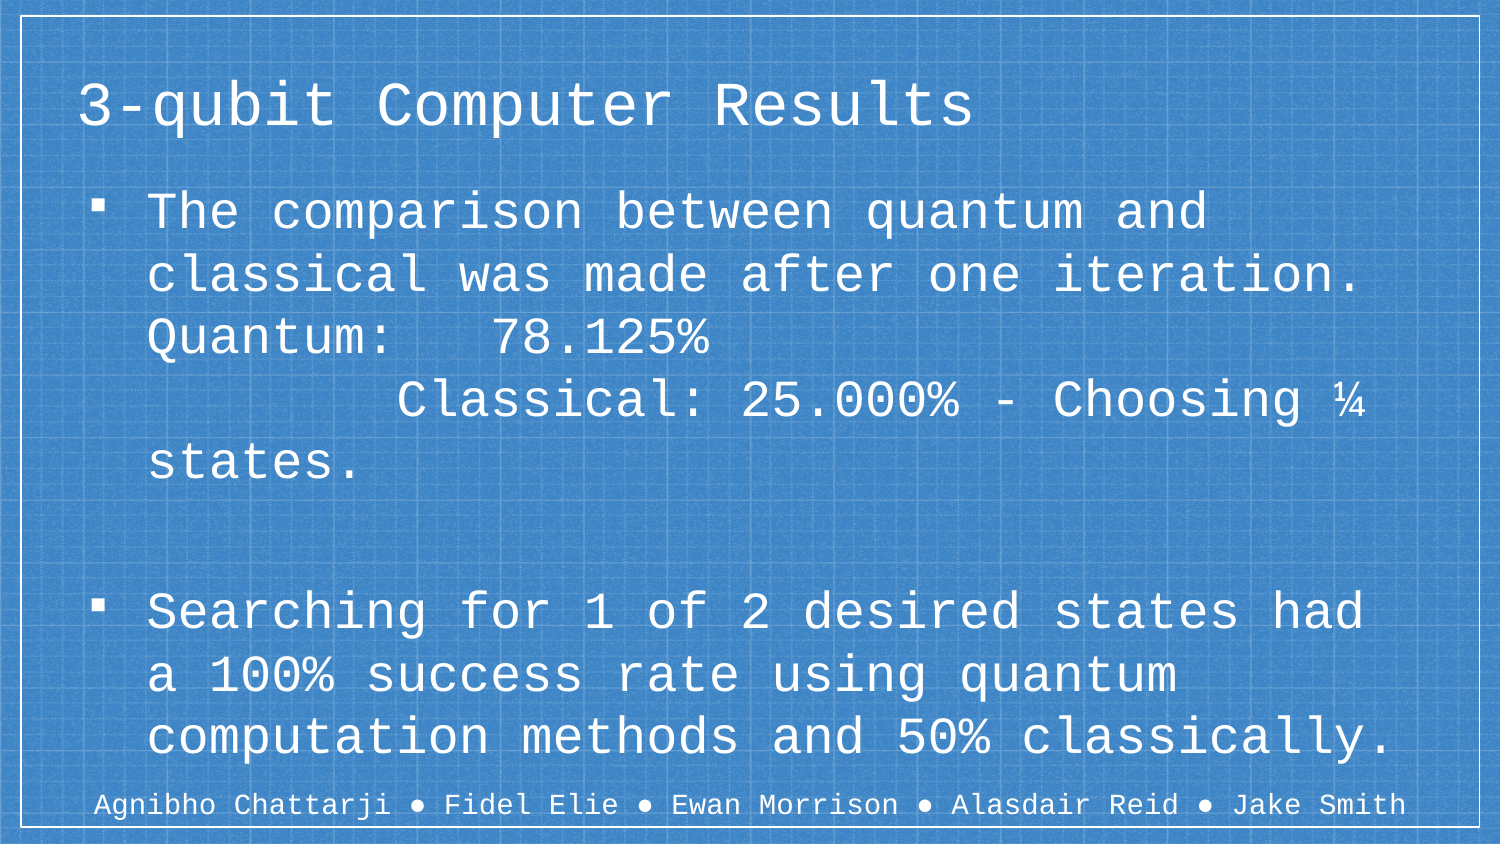

# 3-qubit Computer Results
The comparison between quantum and classical was made after one iteration. Quantum:   78.125%                               Classical: 25.000% - Choosing ¼ states.

Searching for 1 of 2 desired states had a 100% success rate using quantum computation methods and 50% classically.
Agnibho Chattarji ● Fidel Elie ● Ewan Morrison ● Alasdair Reid ● Jake Smith